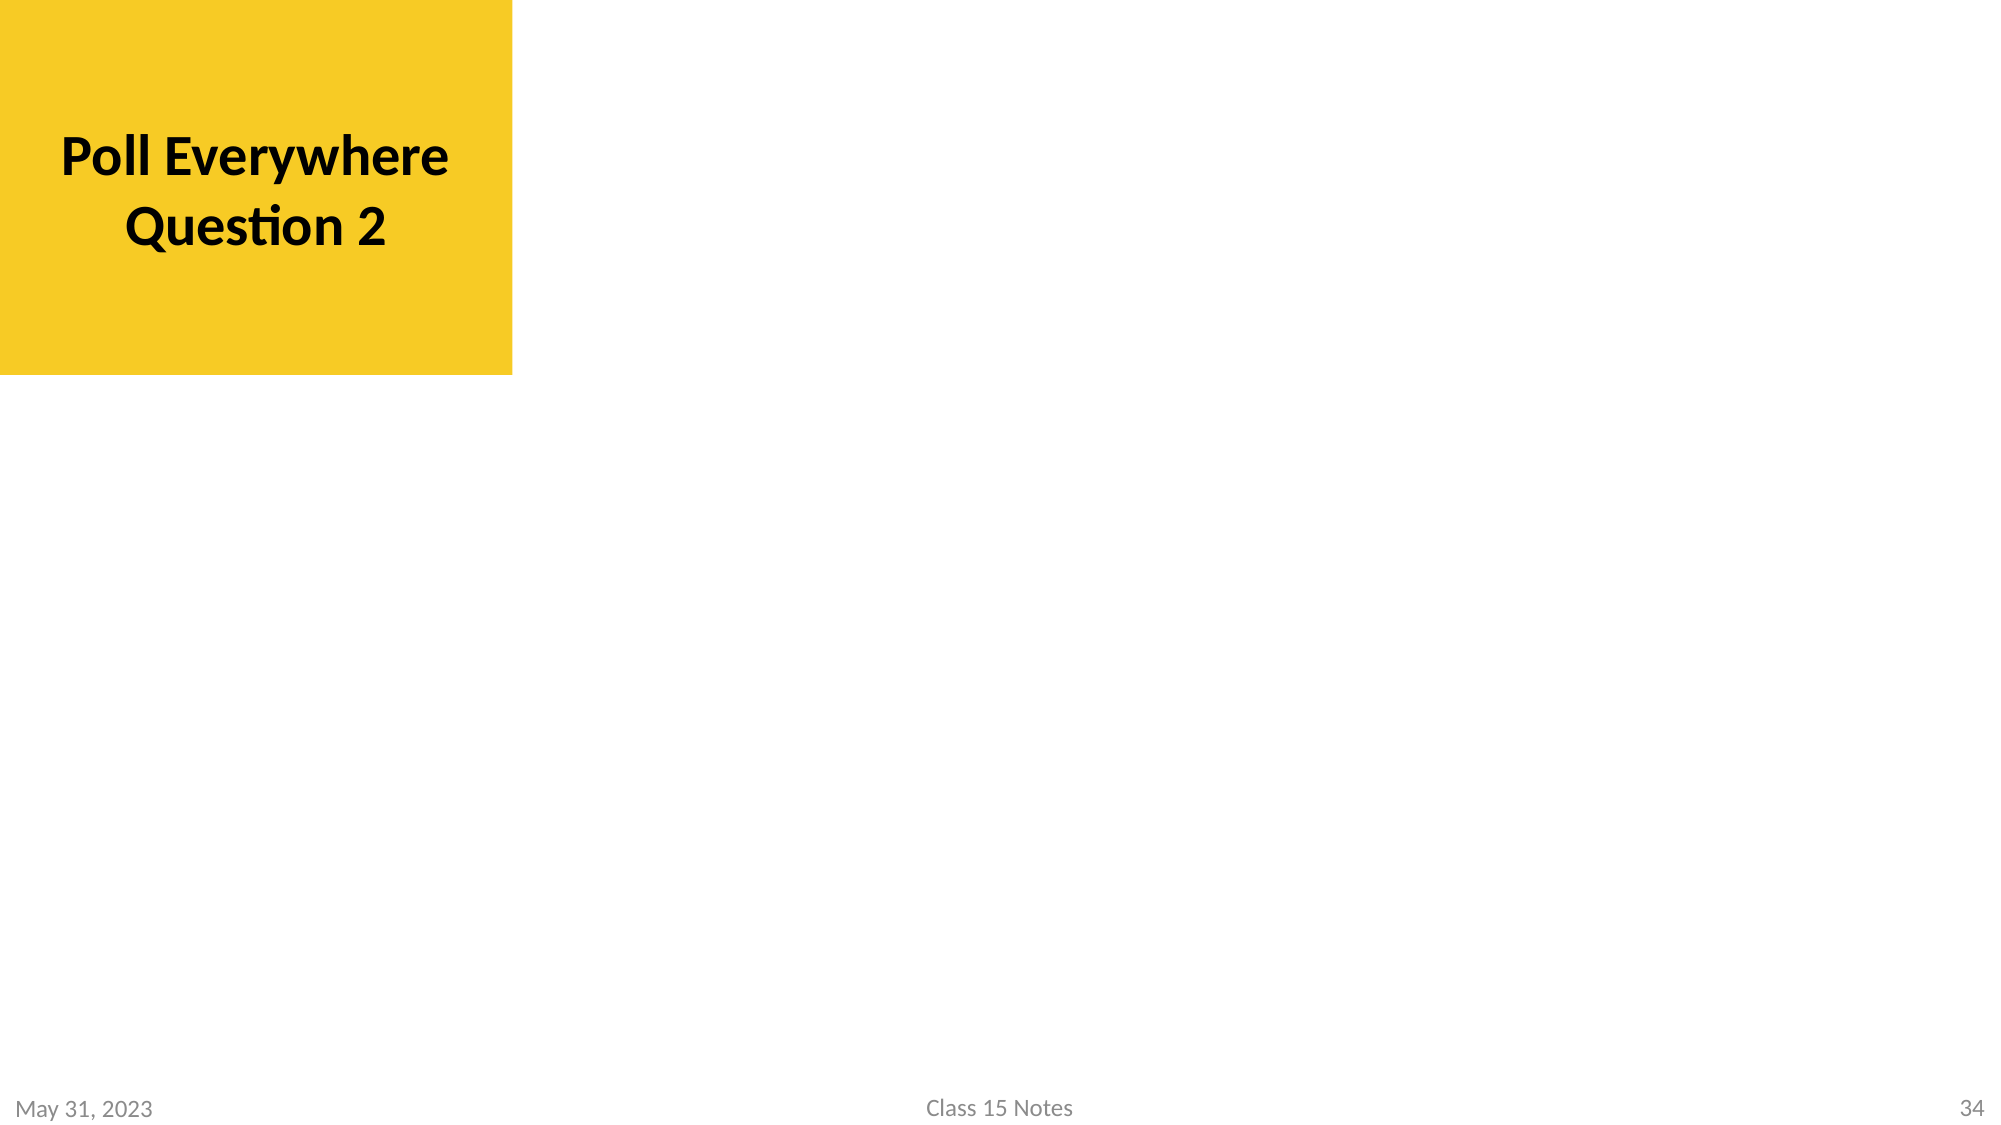

Poll Everywhere Question 2
34
Class 15 Notes
May 31, 2023